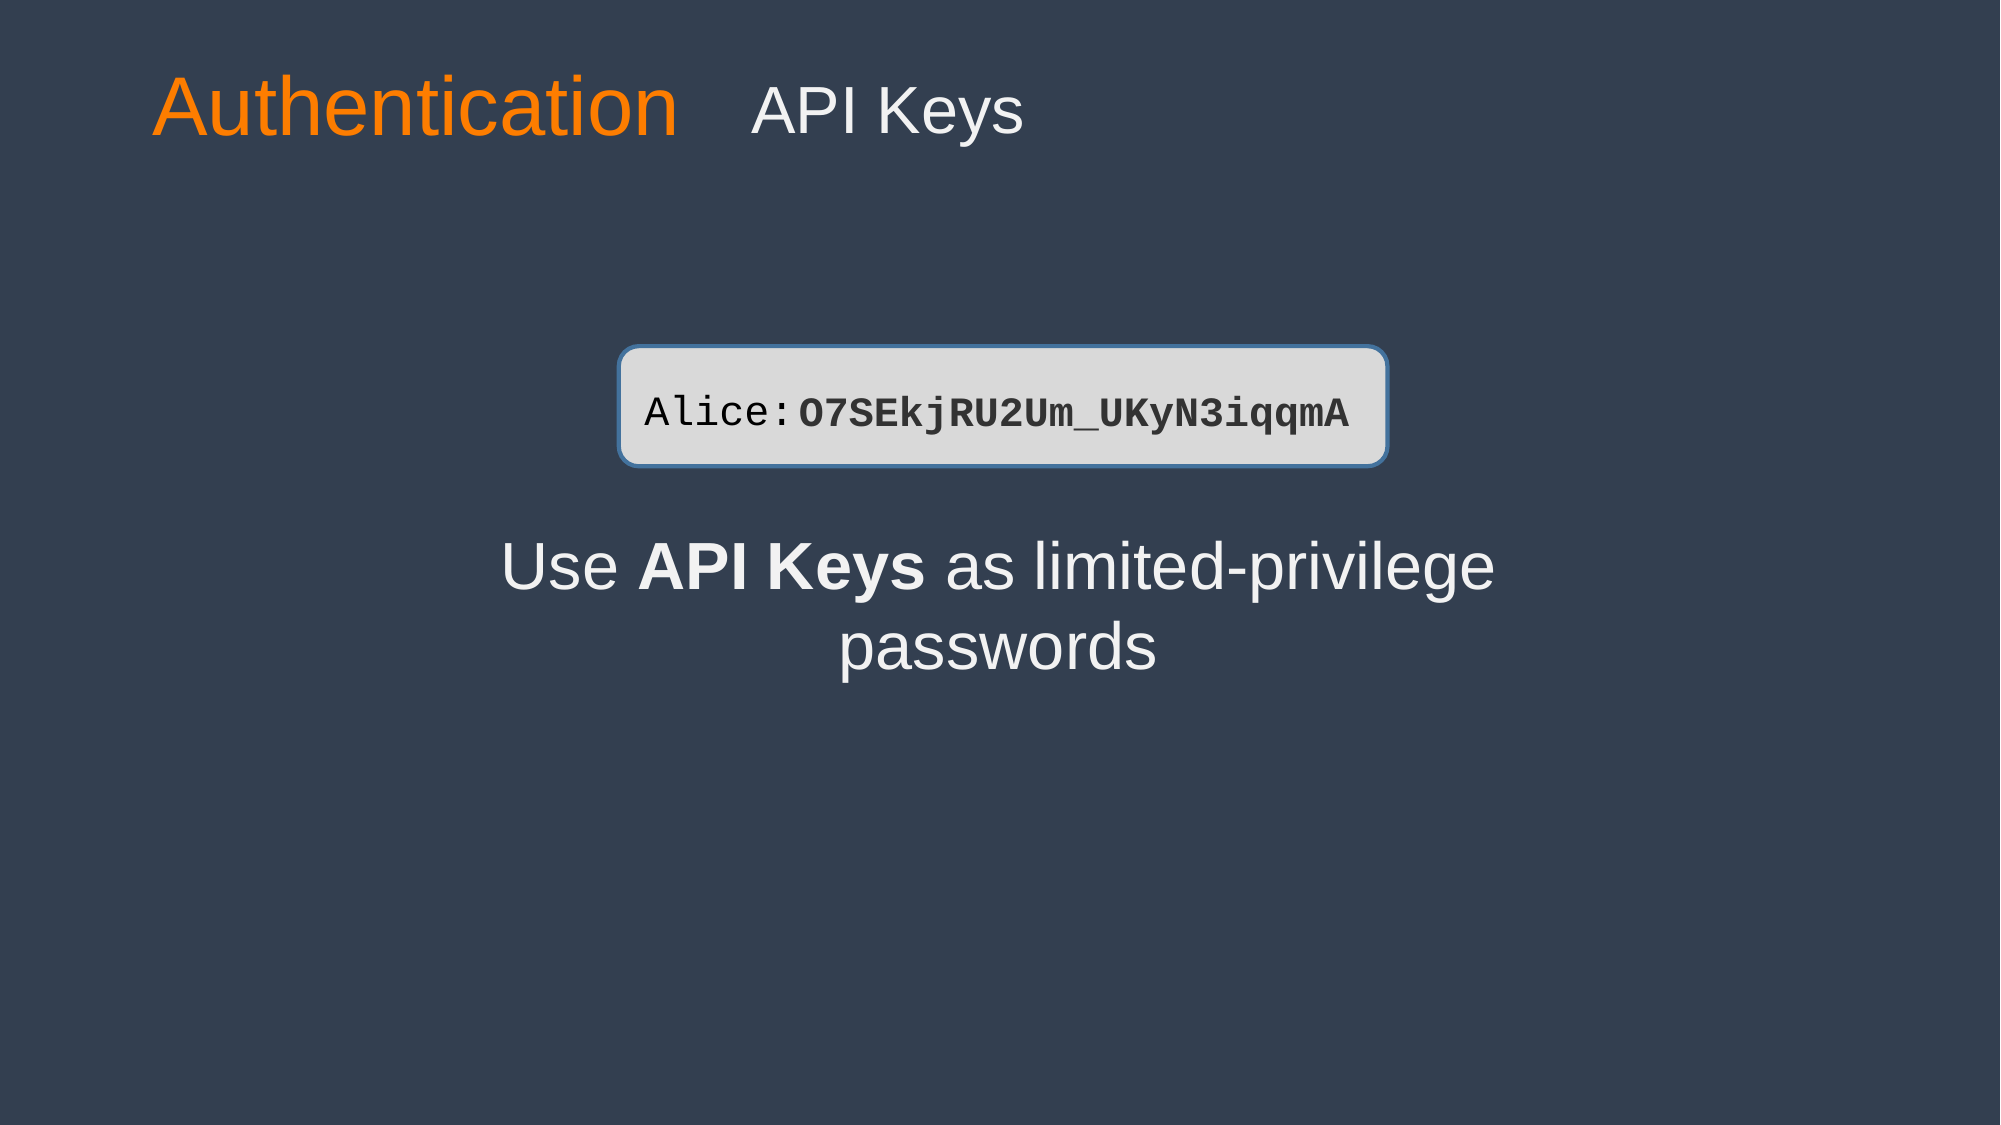

Authentication

API Keys

Alice:
O7SEkjRU2Um_UKyN3iqqmA
Use API Keys as limited-privilege passwords